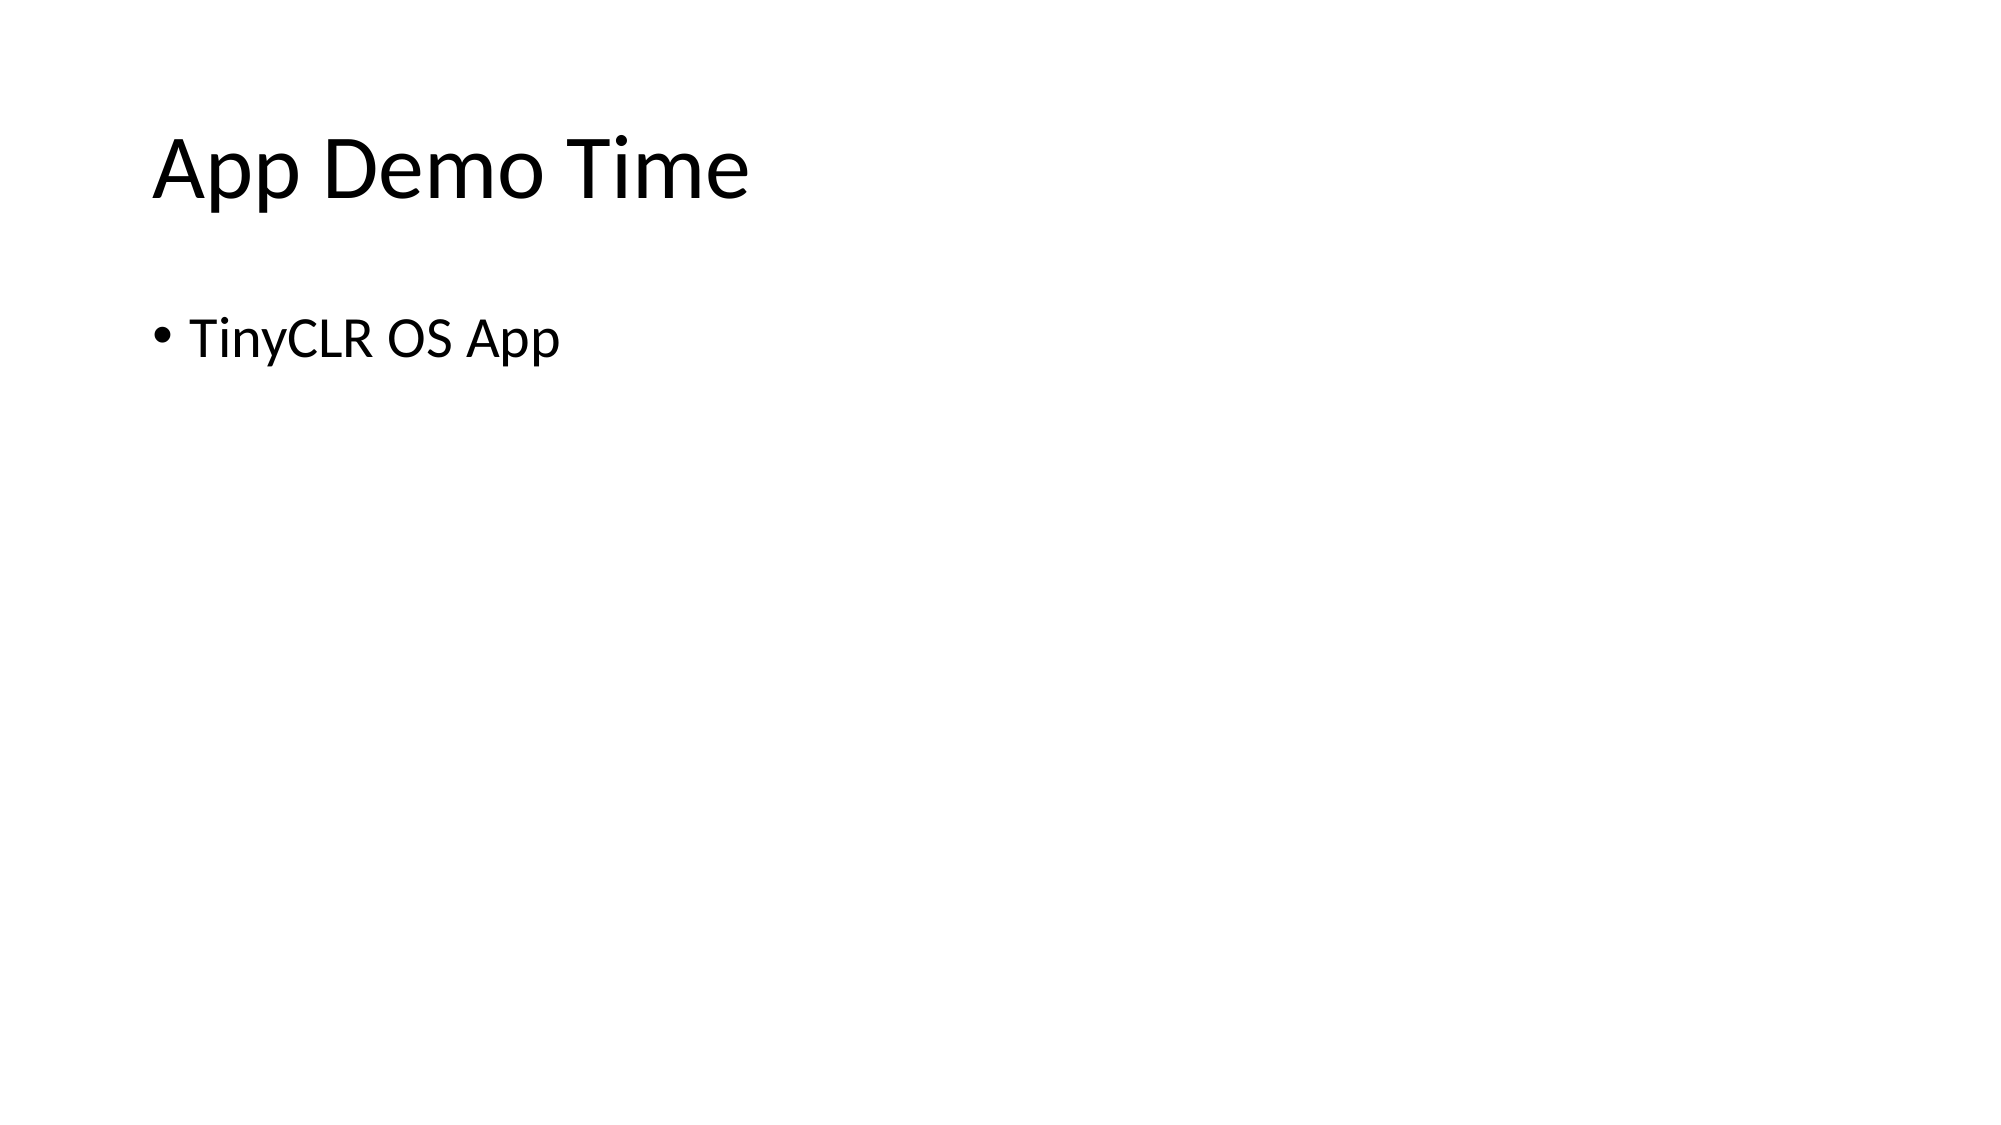

# App Demo Time
TinyCLR OS App